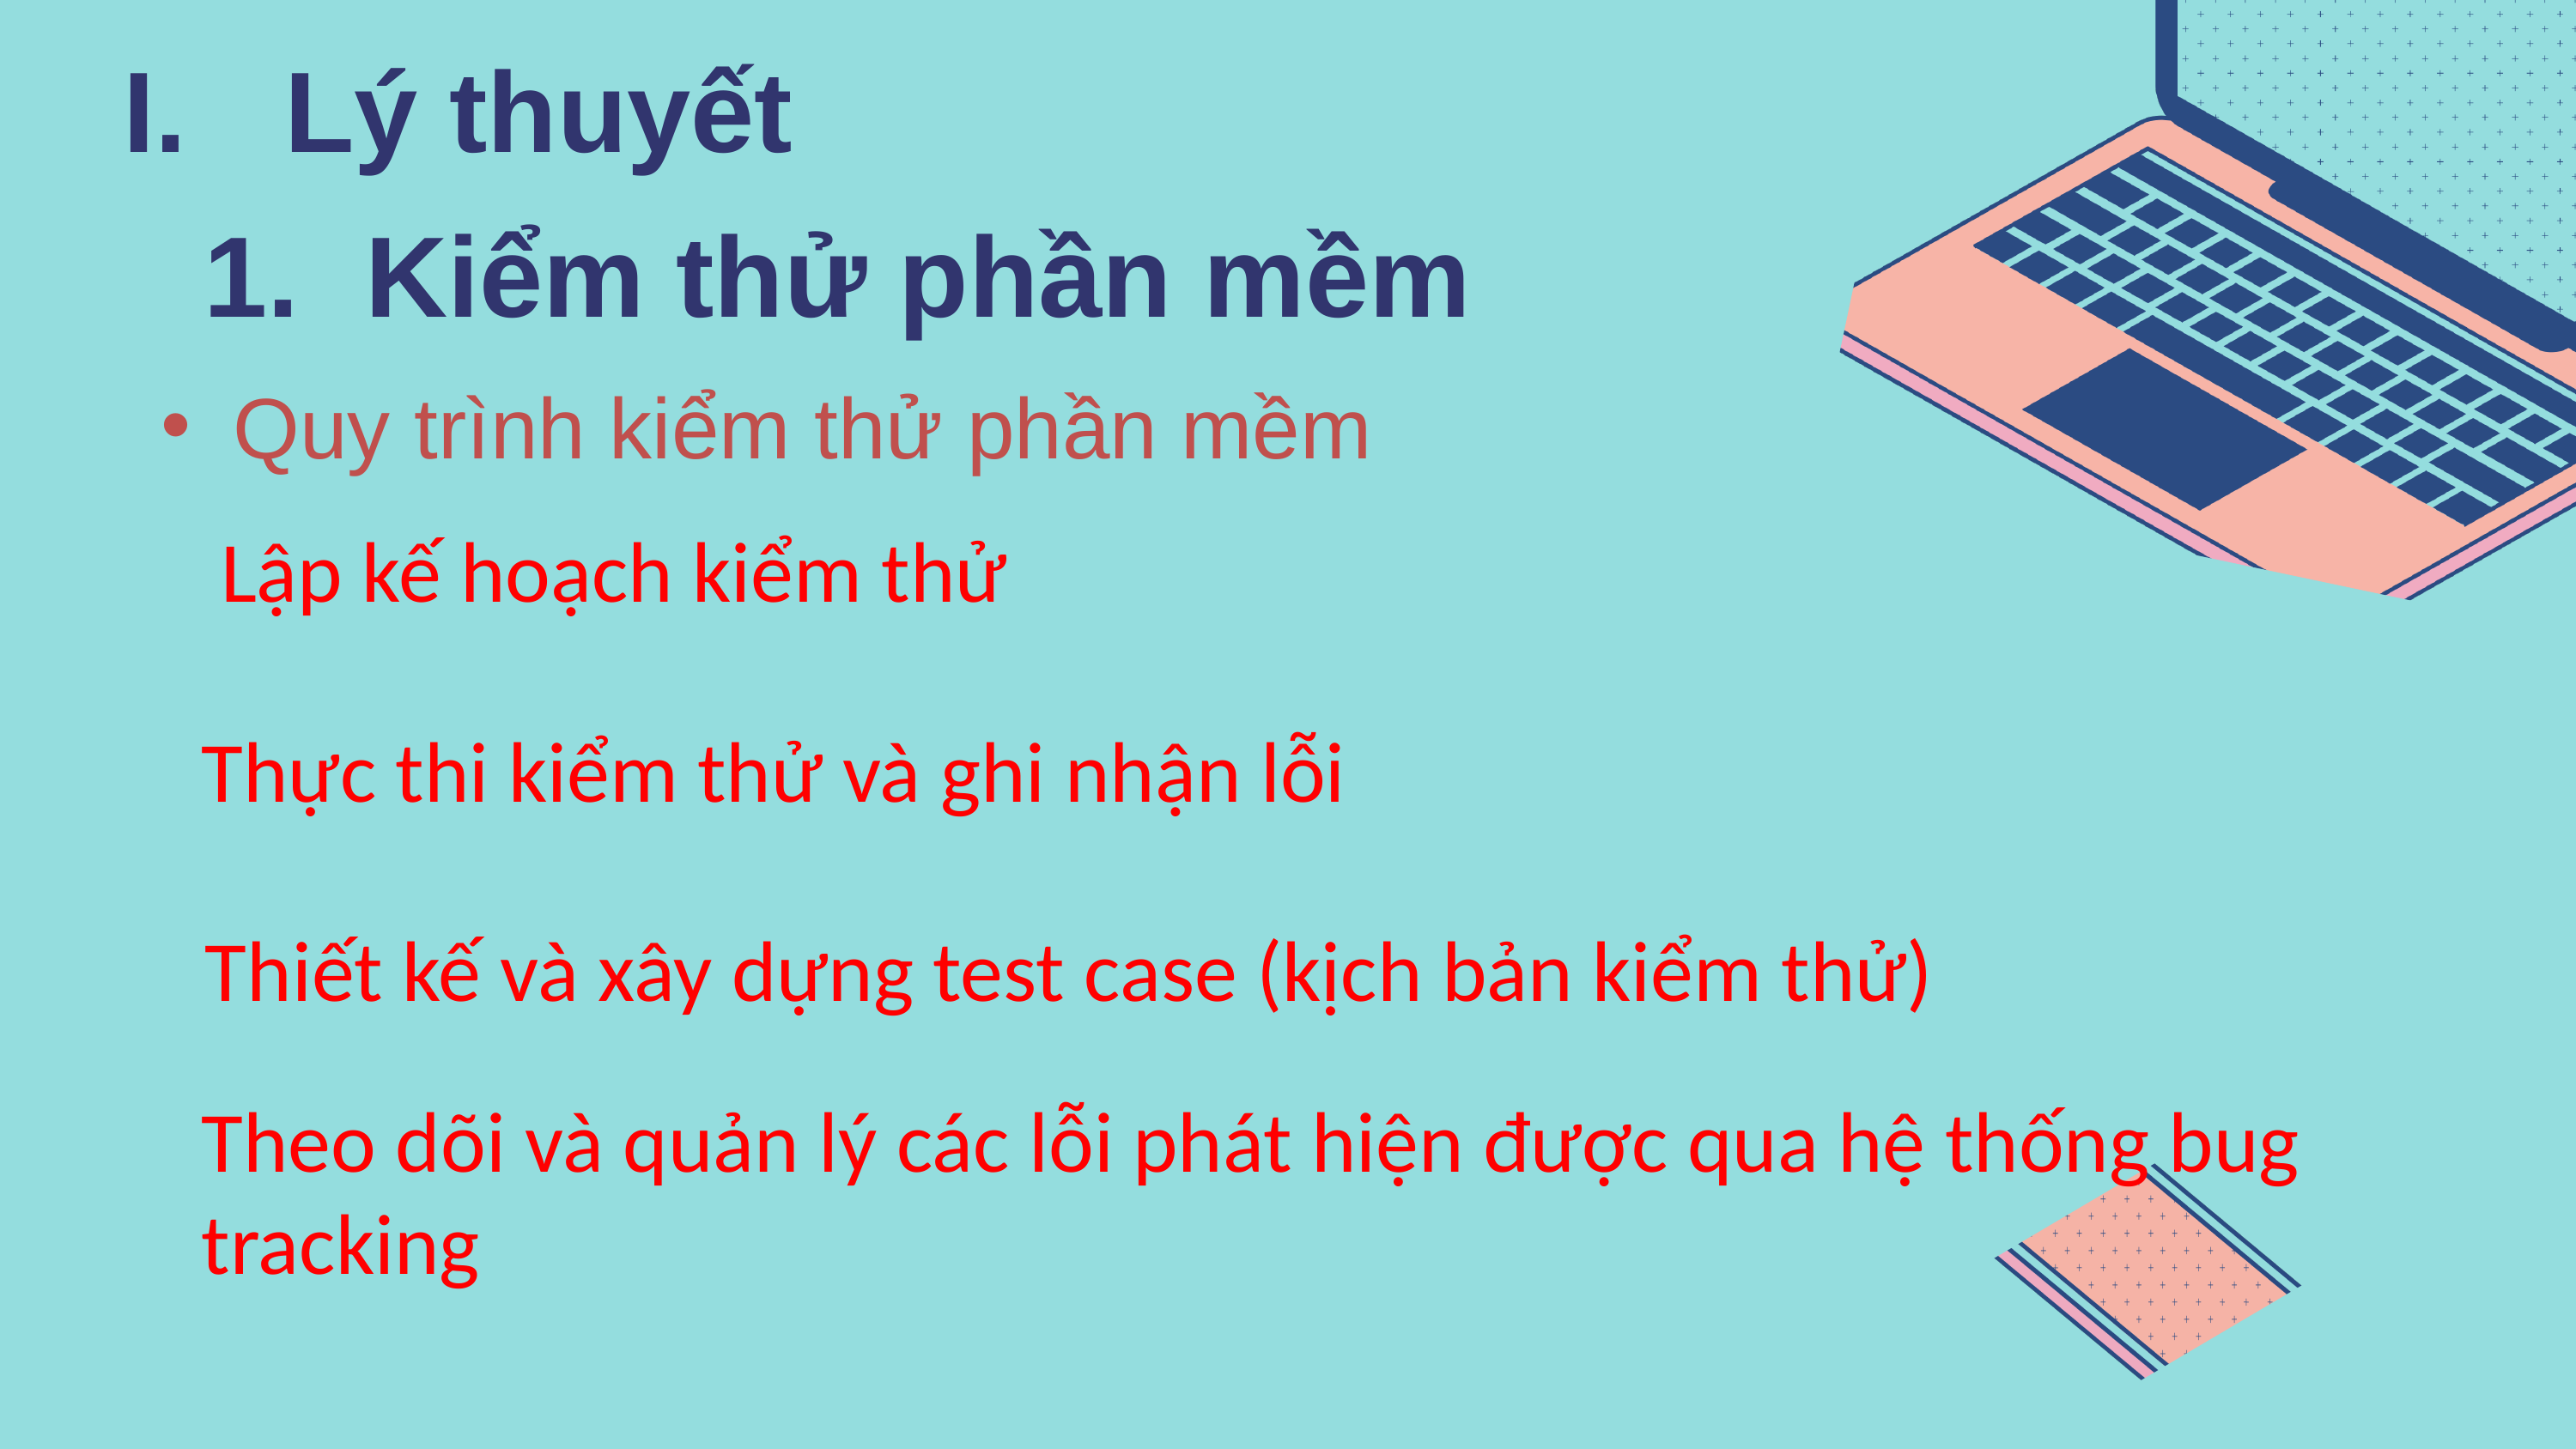

Lý thuyết
Kiểm thử phần mềm
Quy trình kiểm thử phần mềm
Lập kế hoạch kiểm thử
Thực thi kiểm thử và ghi nhận lỗi
Thiết kế và xây dựng test case (kịch bản kiểm thử)
Theo dõi và quản lý các lỗi phát hiện được qua hệ thống bug tracking